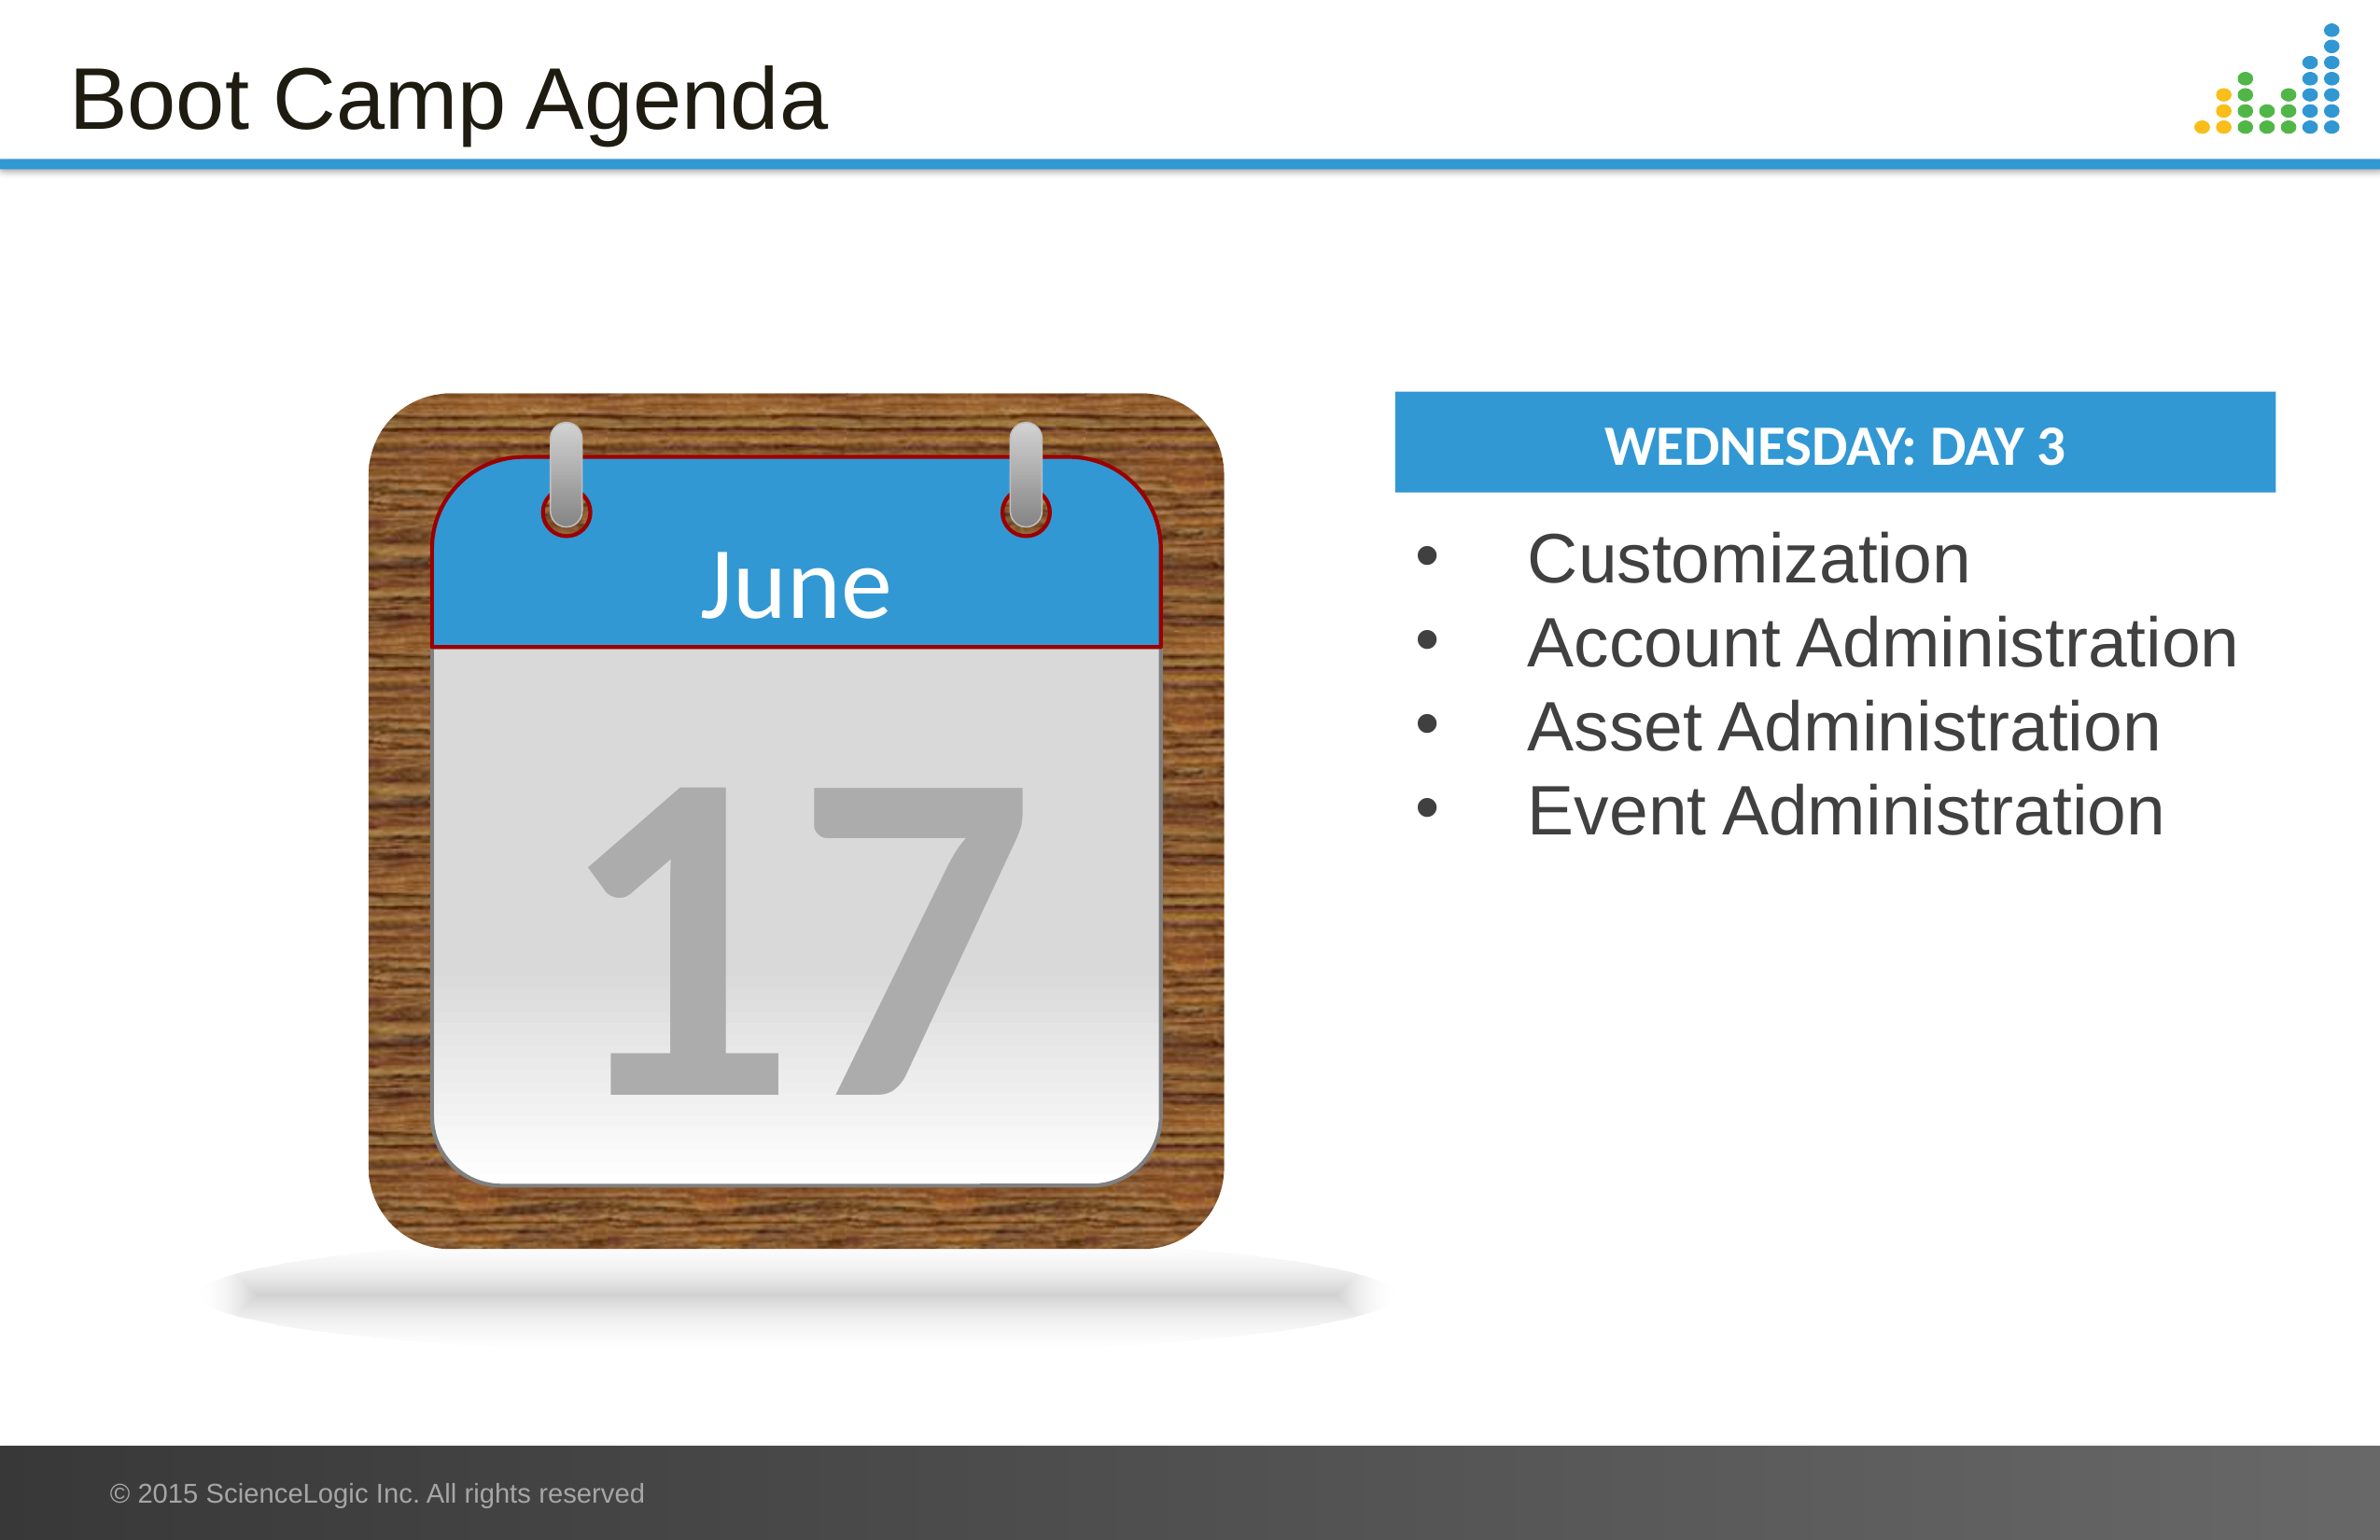

# Boot Camp Agenda
WEDNESDAY: DAY 3
Customization
Account Administration
Asset Administration
Event Administration

June
17